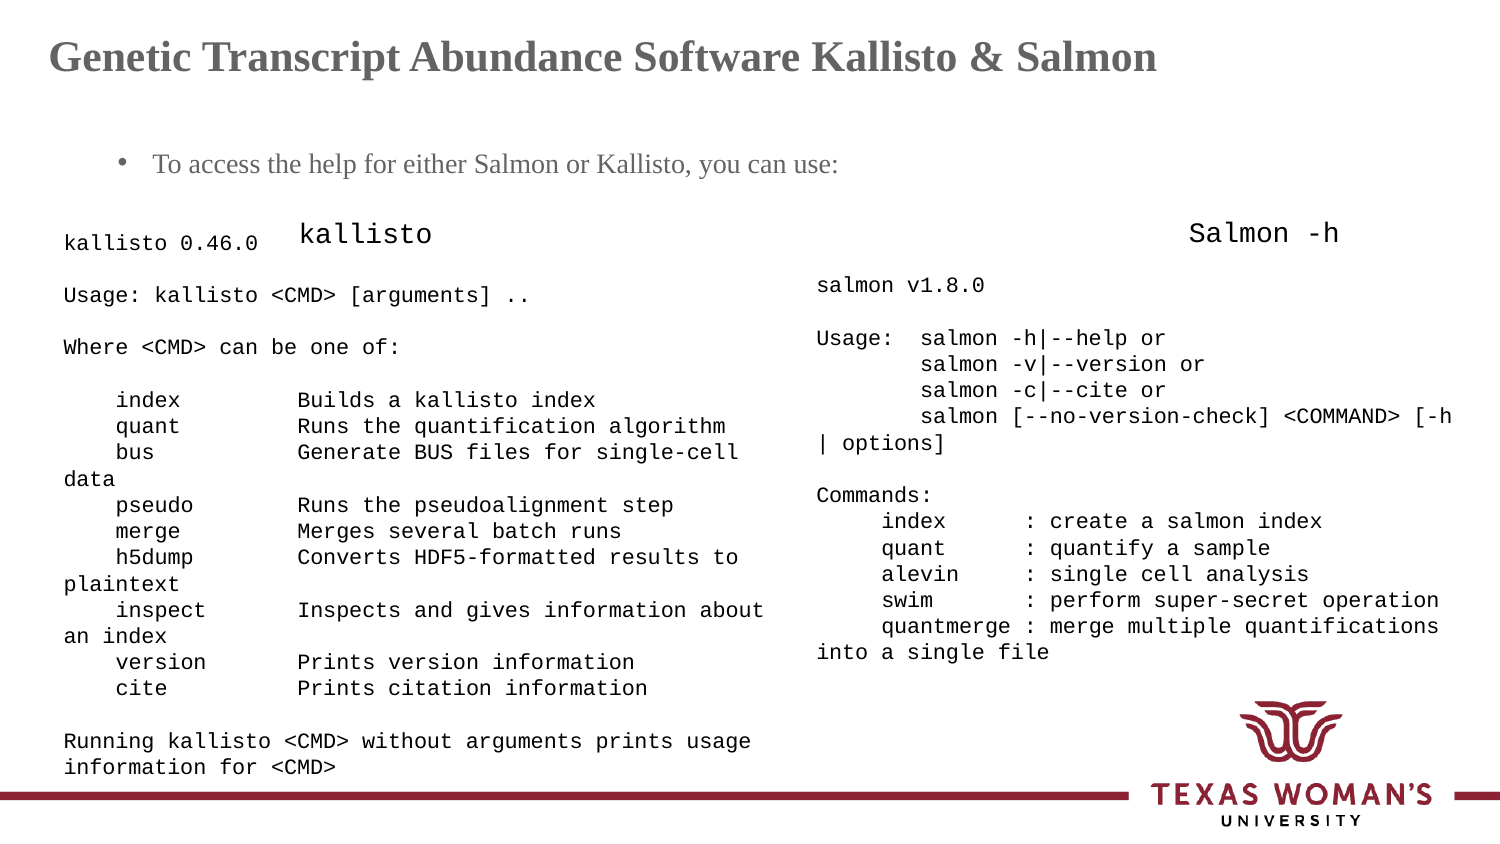

Genetic Transcript Abundance Software Kallisto & Salmon
To access the help for either Salmon or Kallisto, you can use:
Salmon -h
kallisto
kallisto 0.46.0

Usage: kallisto <CMD> [arguments] ..

Where <CMD> can be one of:

    index         Builds a kallisto index
    quant         Runs the quantification algorithm
    bus           Generate BUS files for single-cell data
    pseudo        Runs the pseudoalignment step
    merge         Merges several batch runs
    h5dump        Converts HDF5-formatted results to plaintext
    inspect       Inspects and gives information about an index
    version       Prints version information
    cite          Prints citation information

Running kallisto <CMD> without arguments prints usage information for <CMD>
salmon v1.8.0

Usage:  salmon -h|--help or
        salmon -v|--version or
        salmon -c|--cite or
        salmon [--no-version-check] <COMMAND> [-h | options]

Commands:
     index      : create a salmon index
     quant      : quantify a sample
     alevin     : single cell analysis
     swim       : perform super-secret operation
     quantmerge : merge multiple quantifications into a single file